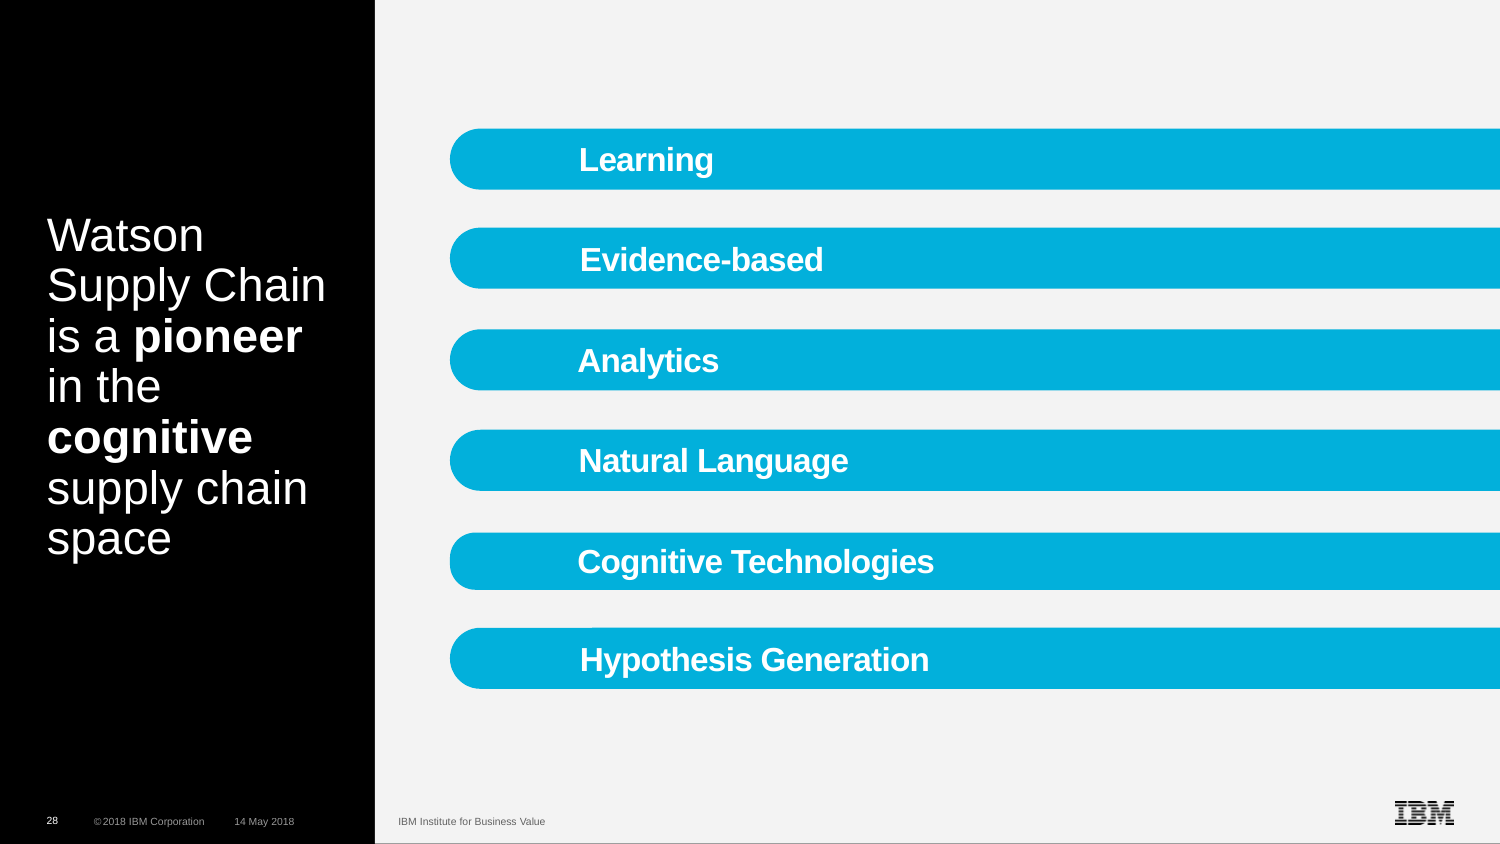

Learning

# Watson Supply Chain is a pioneer in the cognitive supply chain space
Evidence-based
Analytics
Natural Language
Cognitive Technologies
Hypothesis Generation